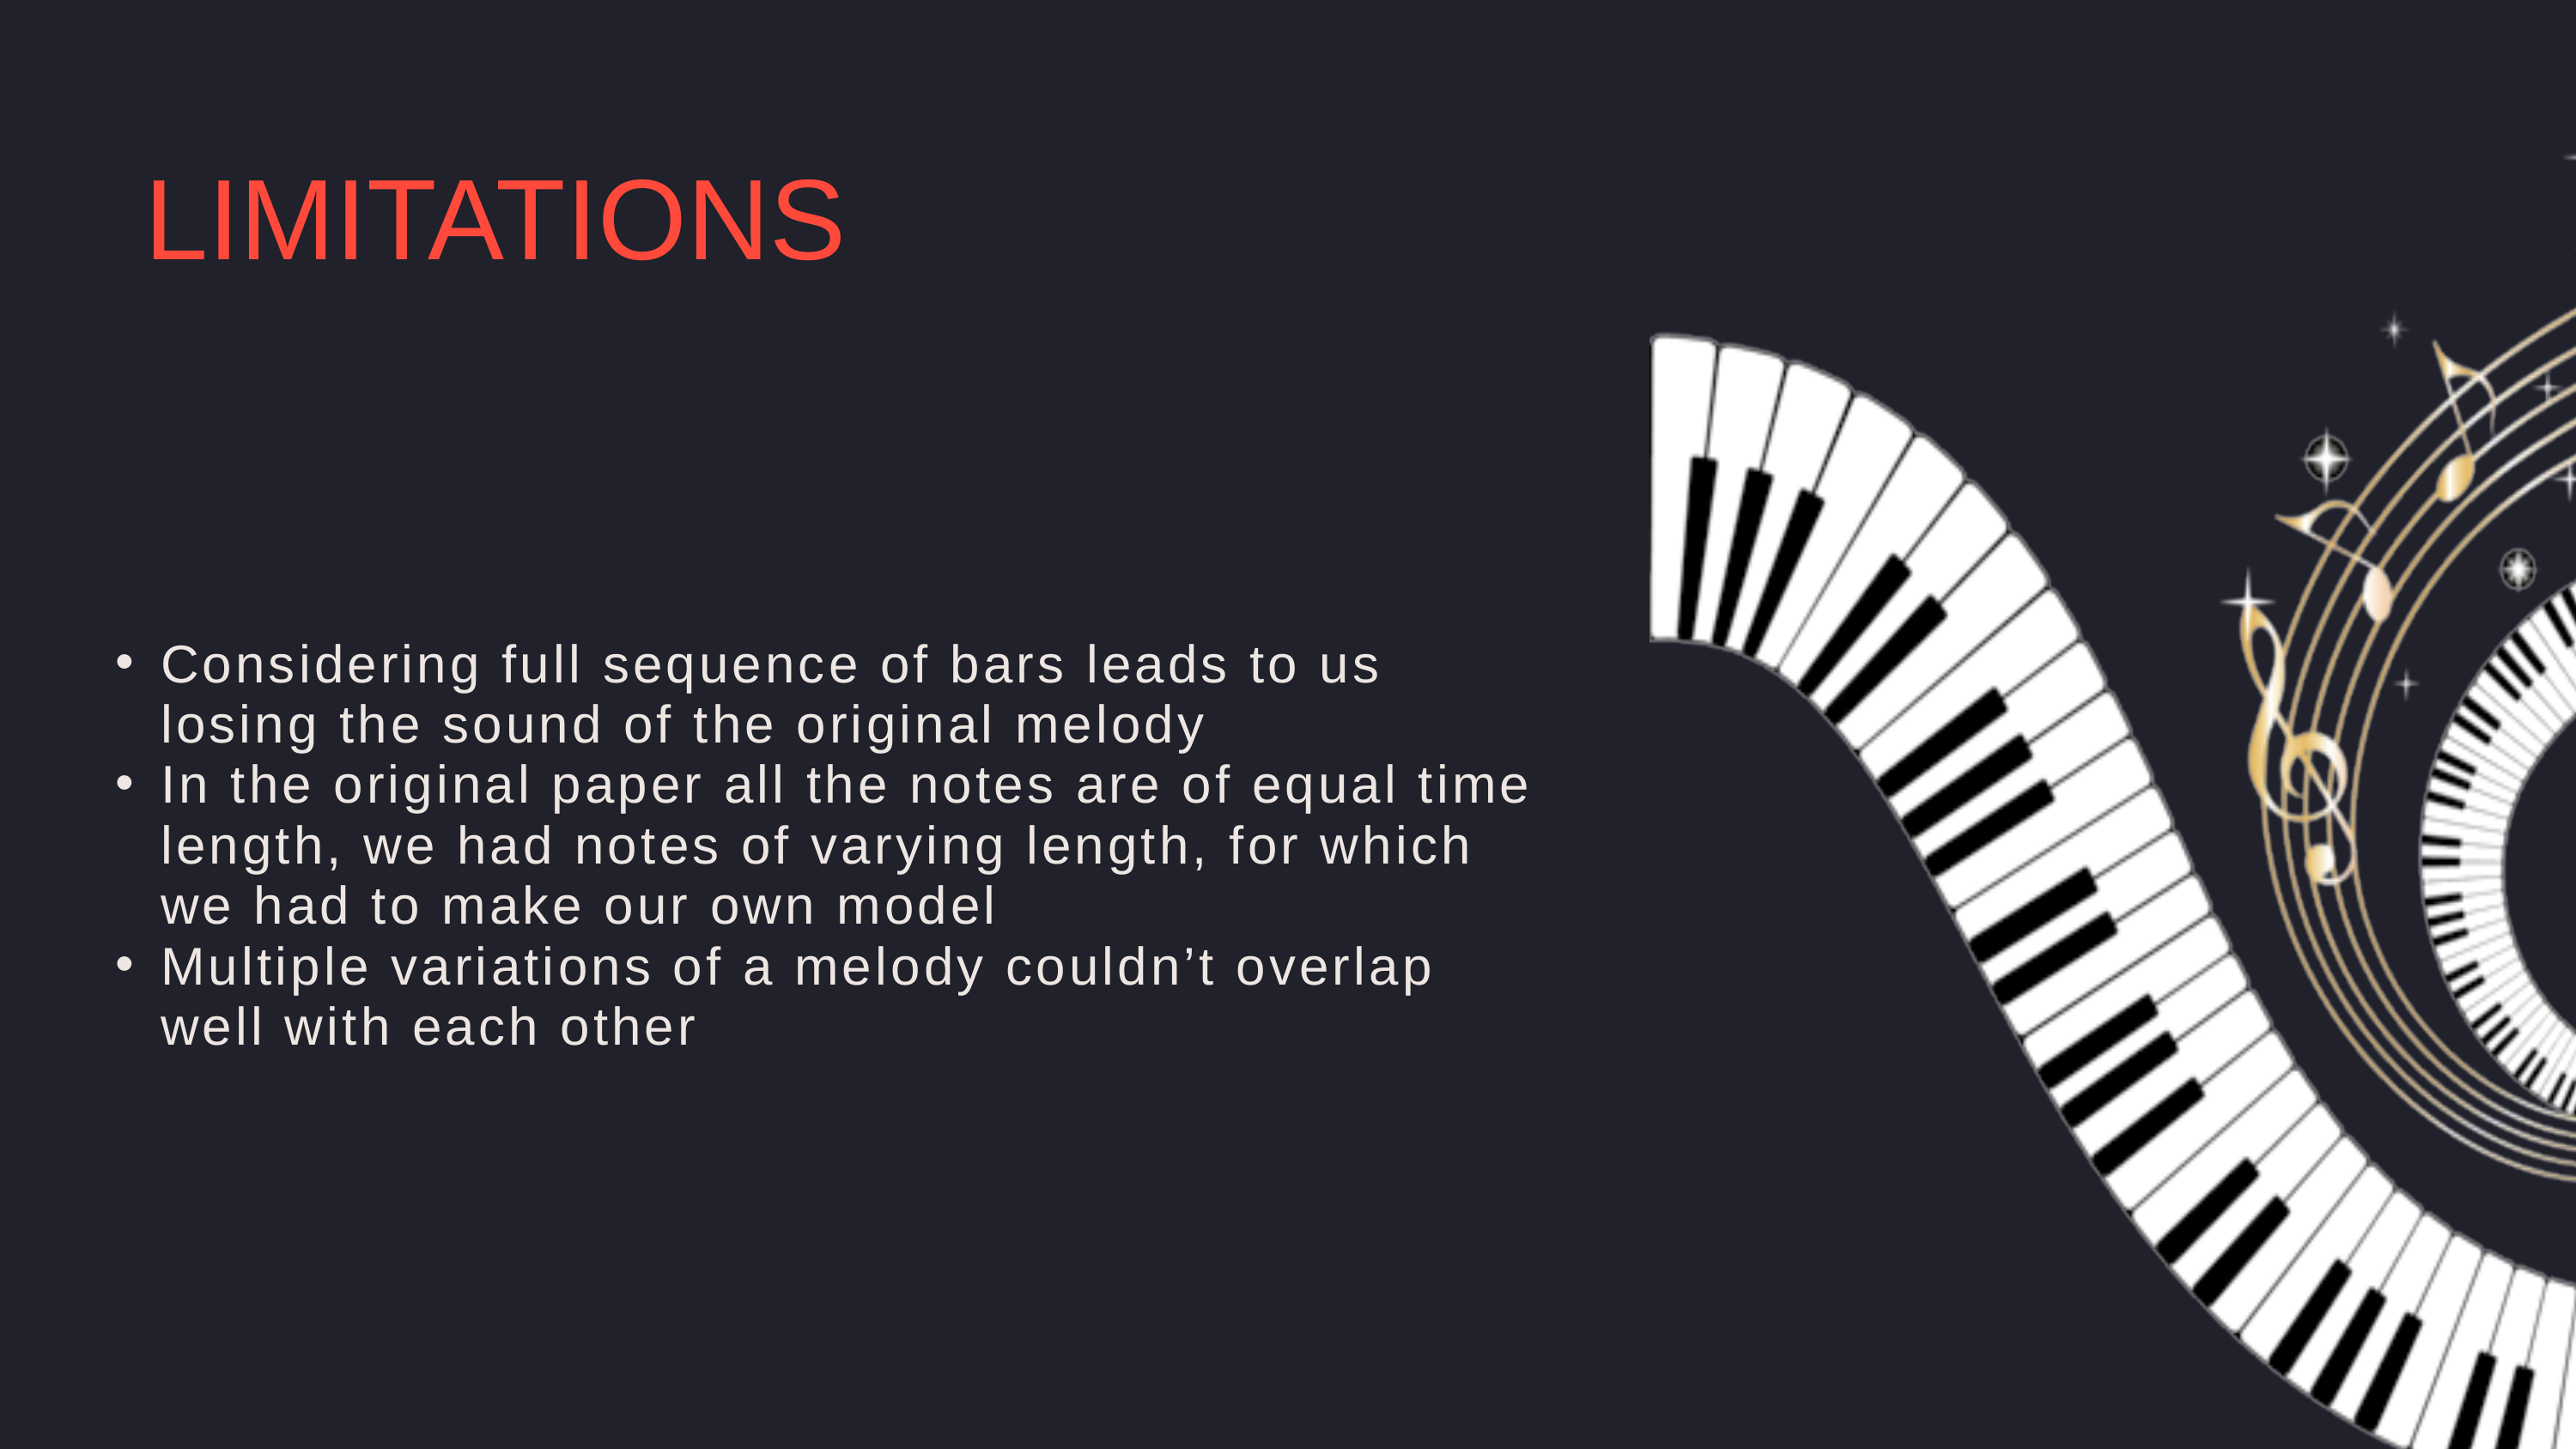

LIMITATIONS
Considering full sequence of bars leads to us losing the sound of the original melody
In the original paper all the notes are of equal time length, we had notes of varying length, for which we had to make our own model
Multiple variations of a melody couldn’t overlap well with each other